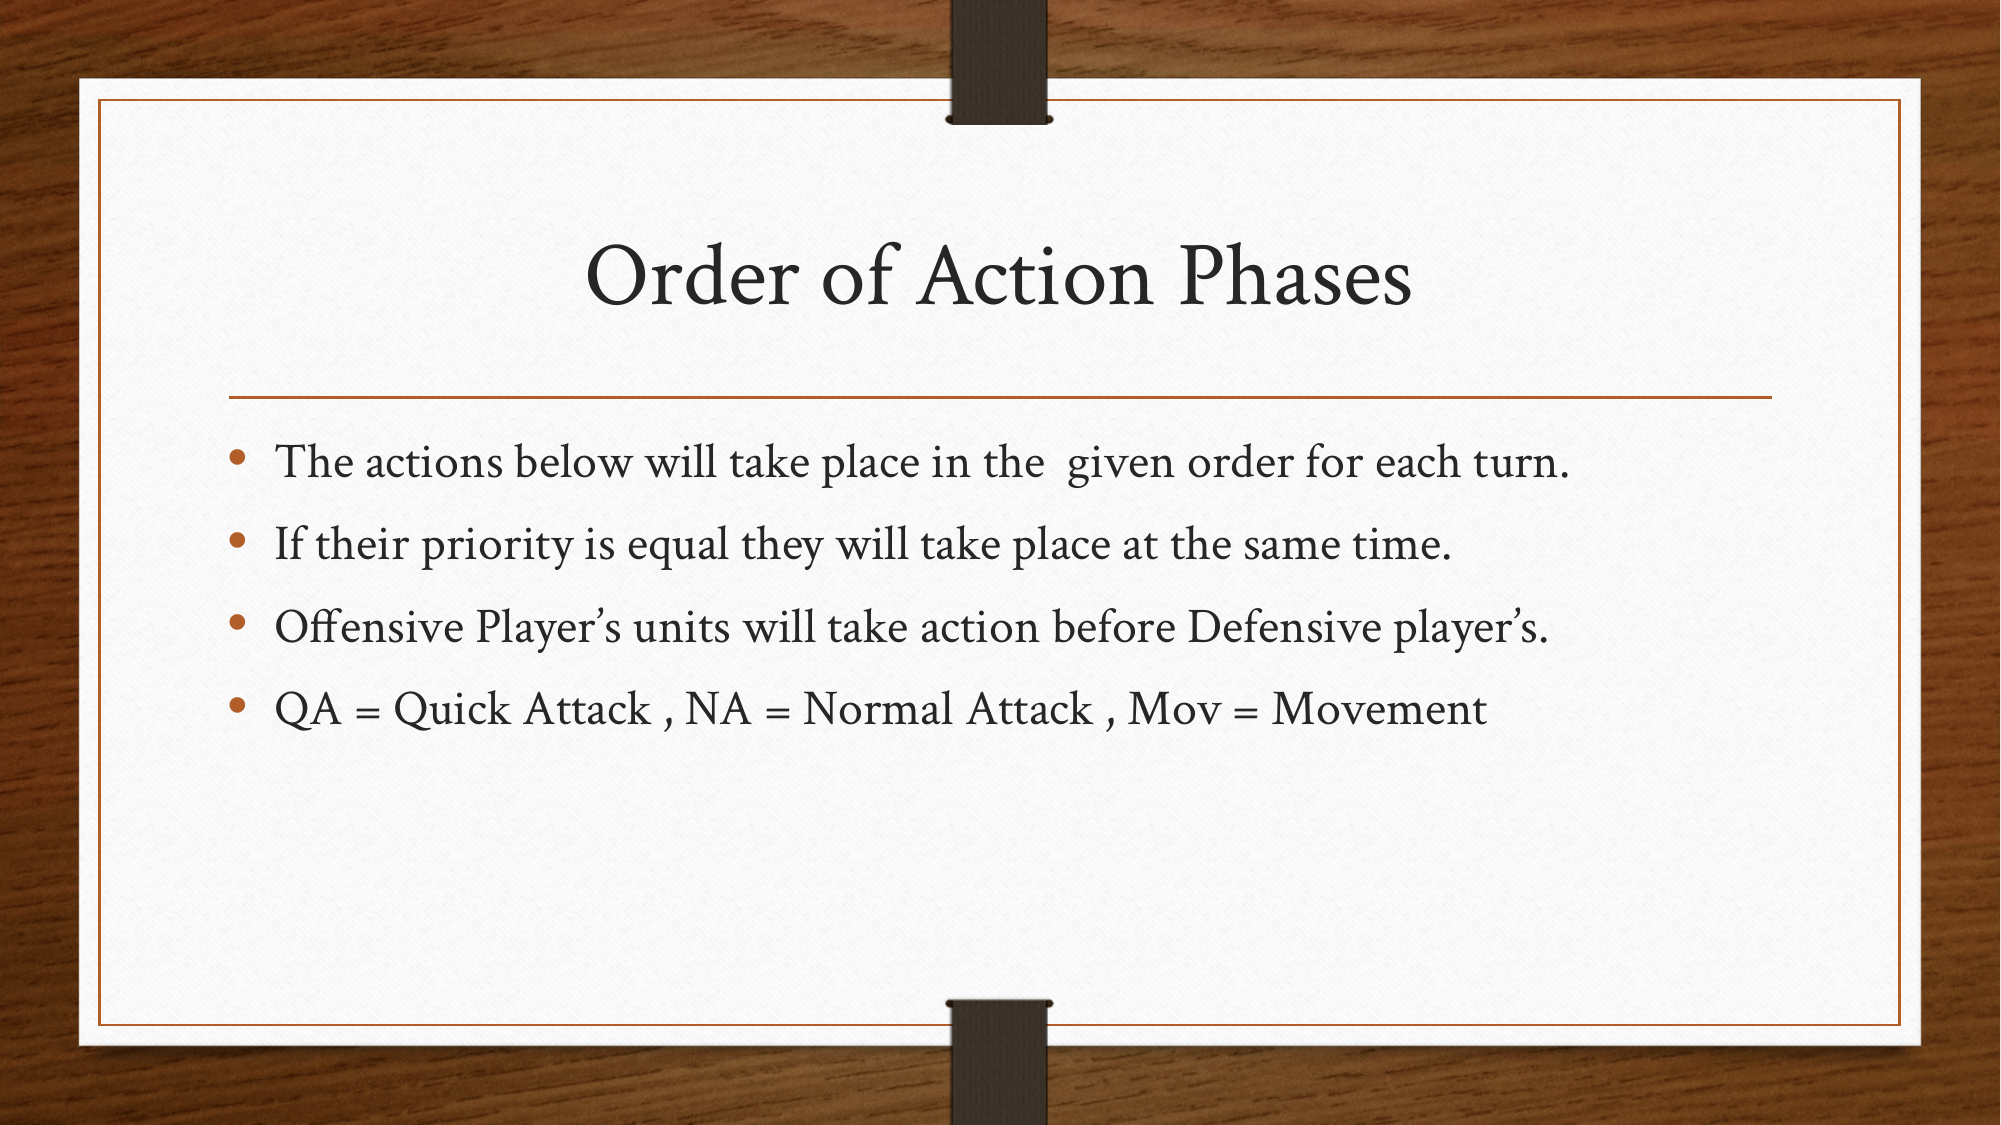

# Order of Action Phases
The actions below will take place in the  given order for each turn.
If their priority is equal they will take place at the same time.
Offensive Player’s units will take action before Defensive player’s.
QA = Quick Attack , NA = Normal Attack , Mov = Movement